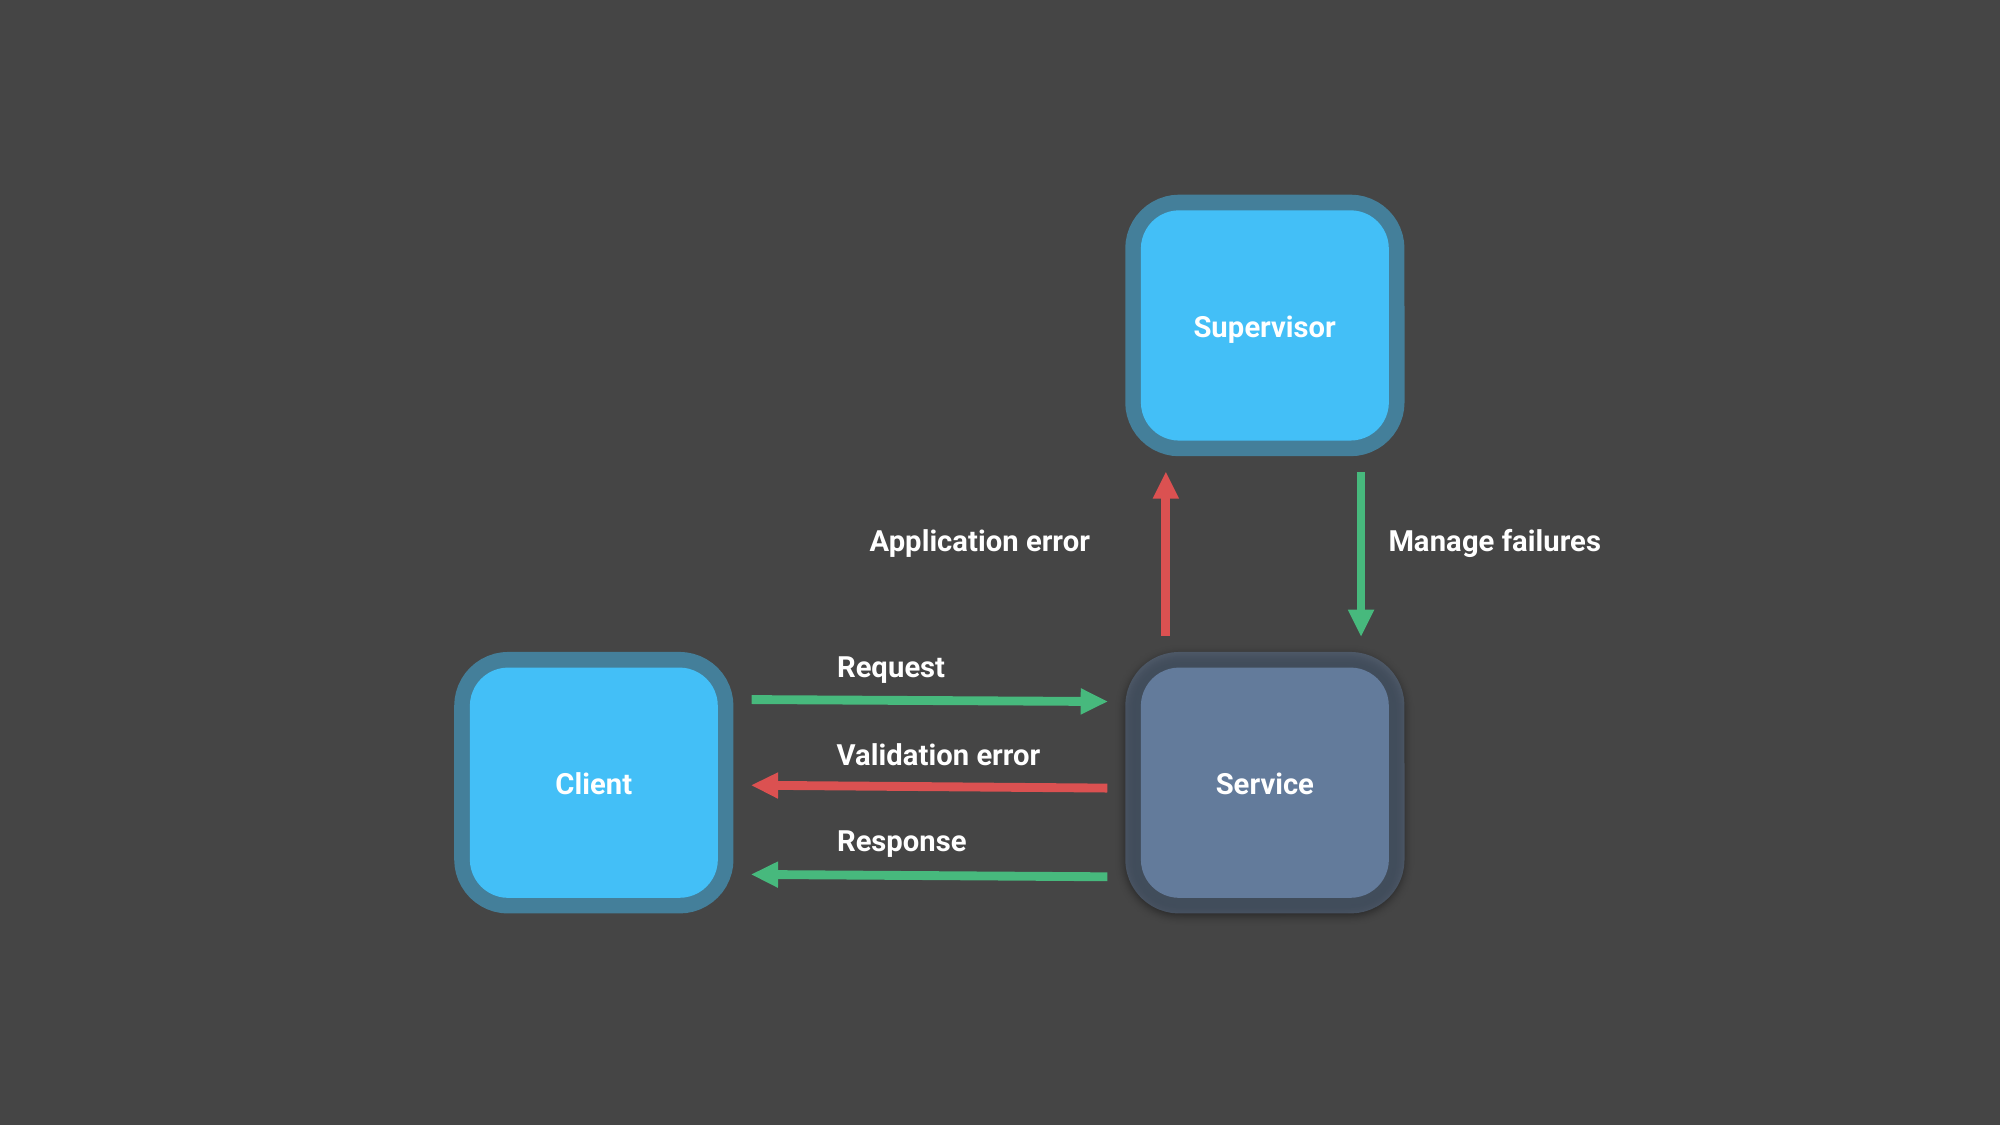

Supervisor
Application error
Manage failures
Request
Client
Service
Validation error
Response